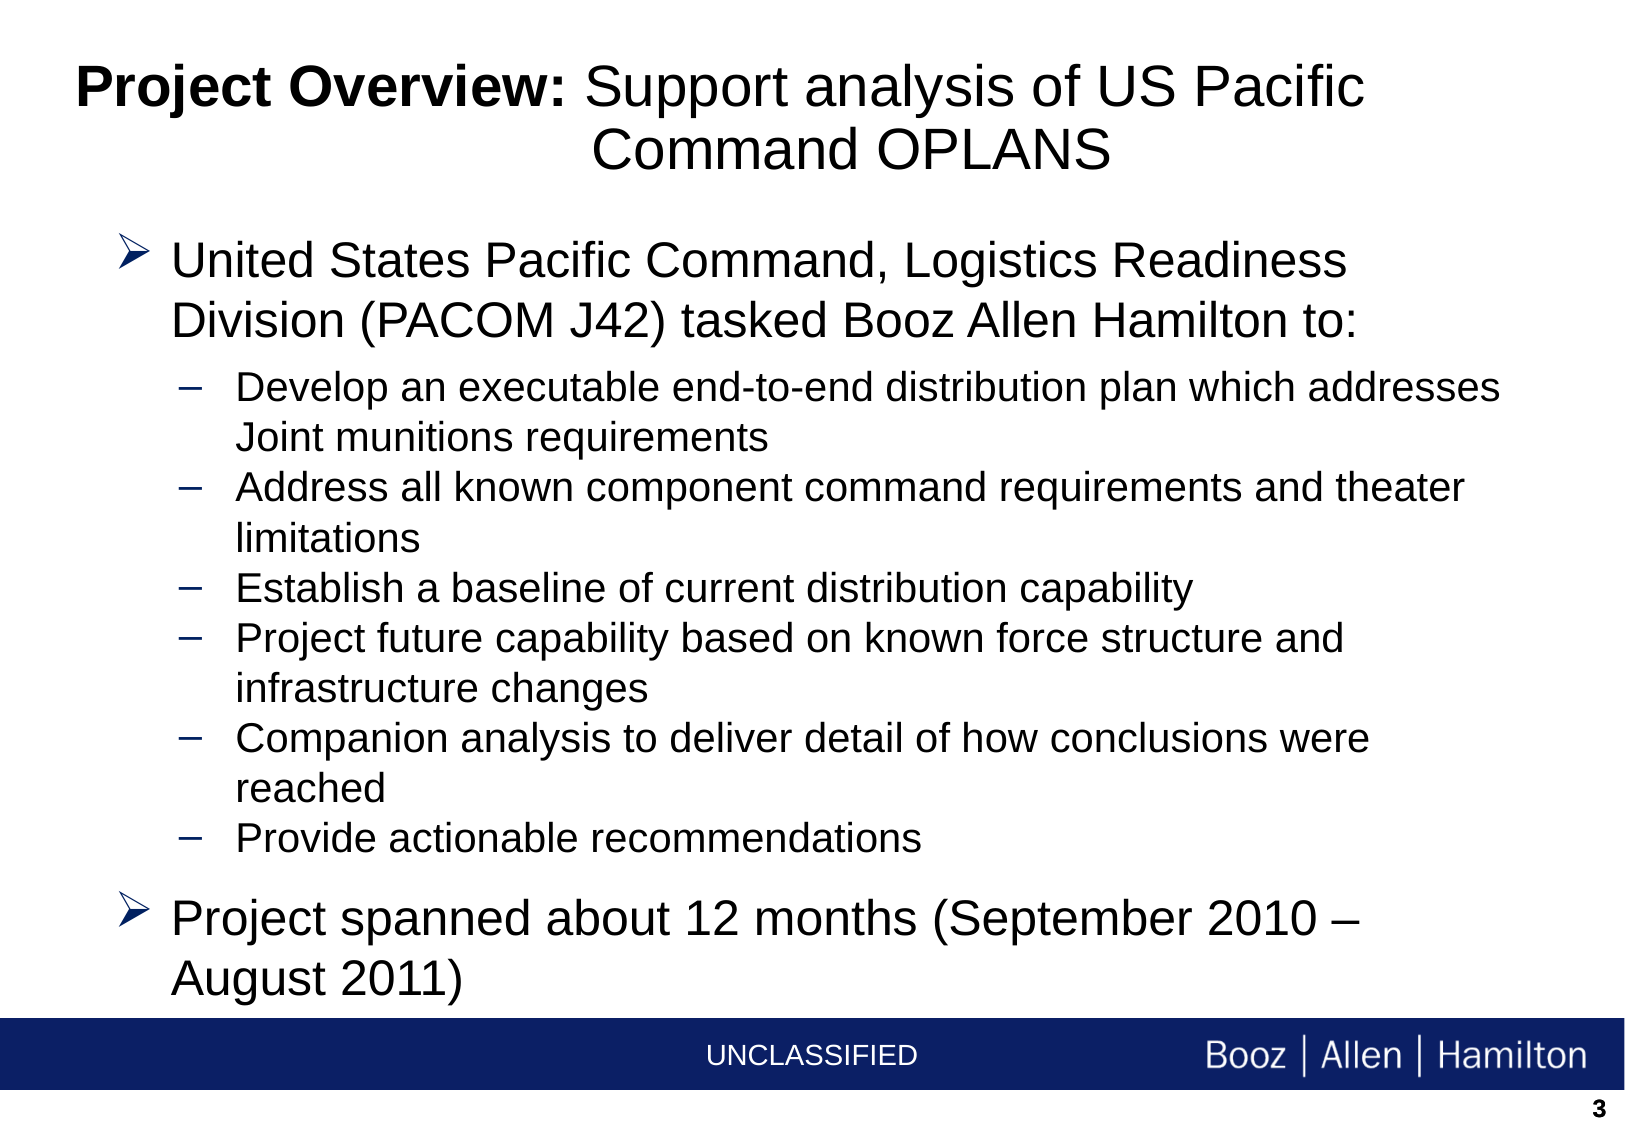

Project Overview: Support analysis of US Pacific Command OPLANS
United States Pacific Command, Logistics Readiness Division (PACOM J42) tasked Booz Allen Hamilton to:
Develop an executable end-to-end distribution plan which addresses Joint munitions requirements
Address all known component command requirements and theater limitations
Establish a baseline of current distribution capability
Project future capability based on known force structure and infrastructure changes
Companion analysis to deliver detail of how conclusions were reached
Provide actionable recommendations
Project spanned about 12 months (September 2010 – August 2011)